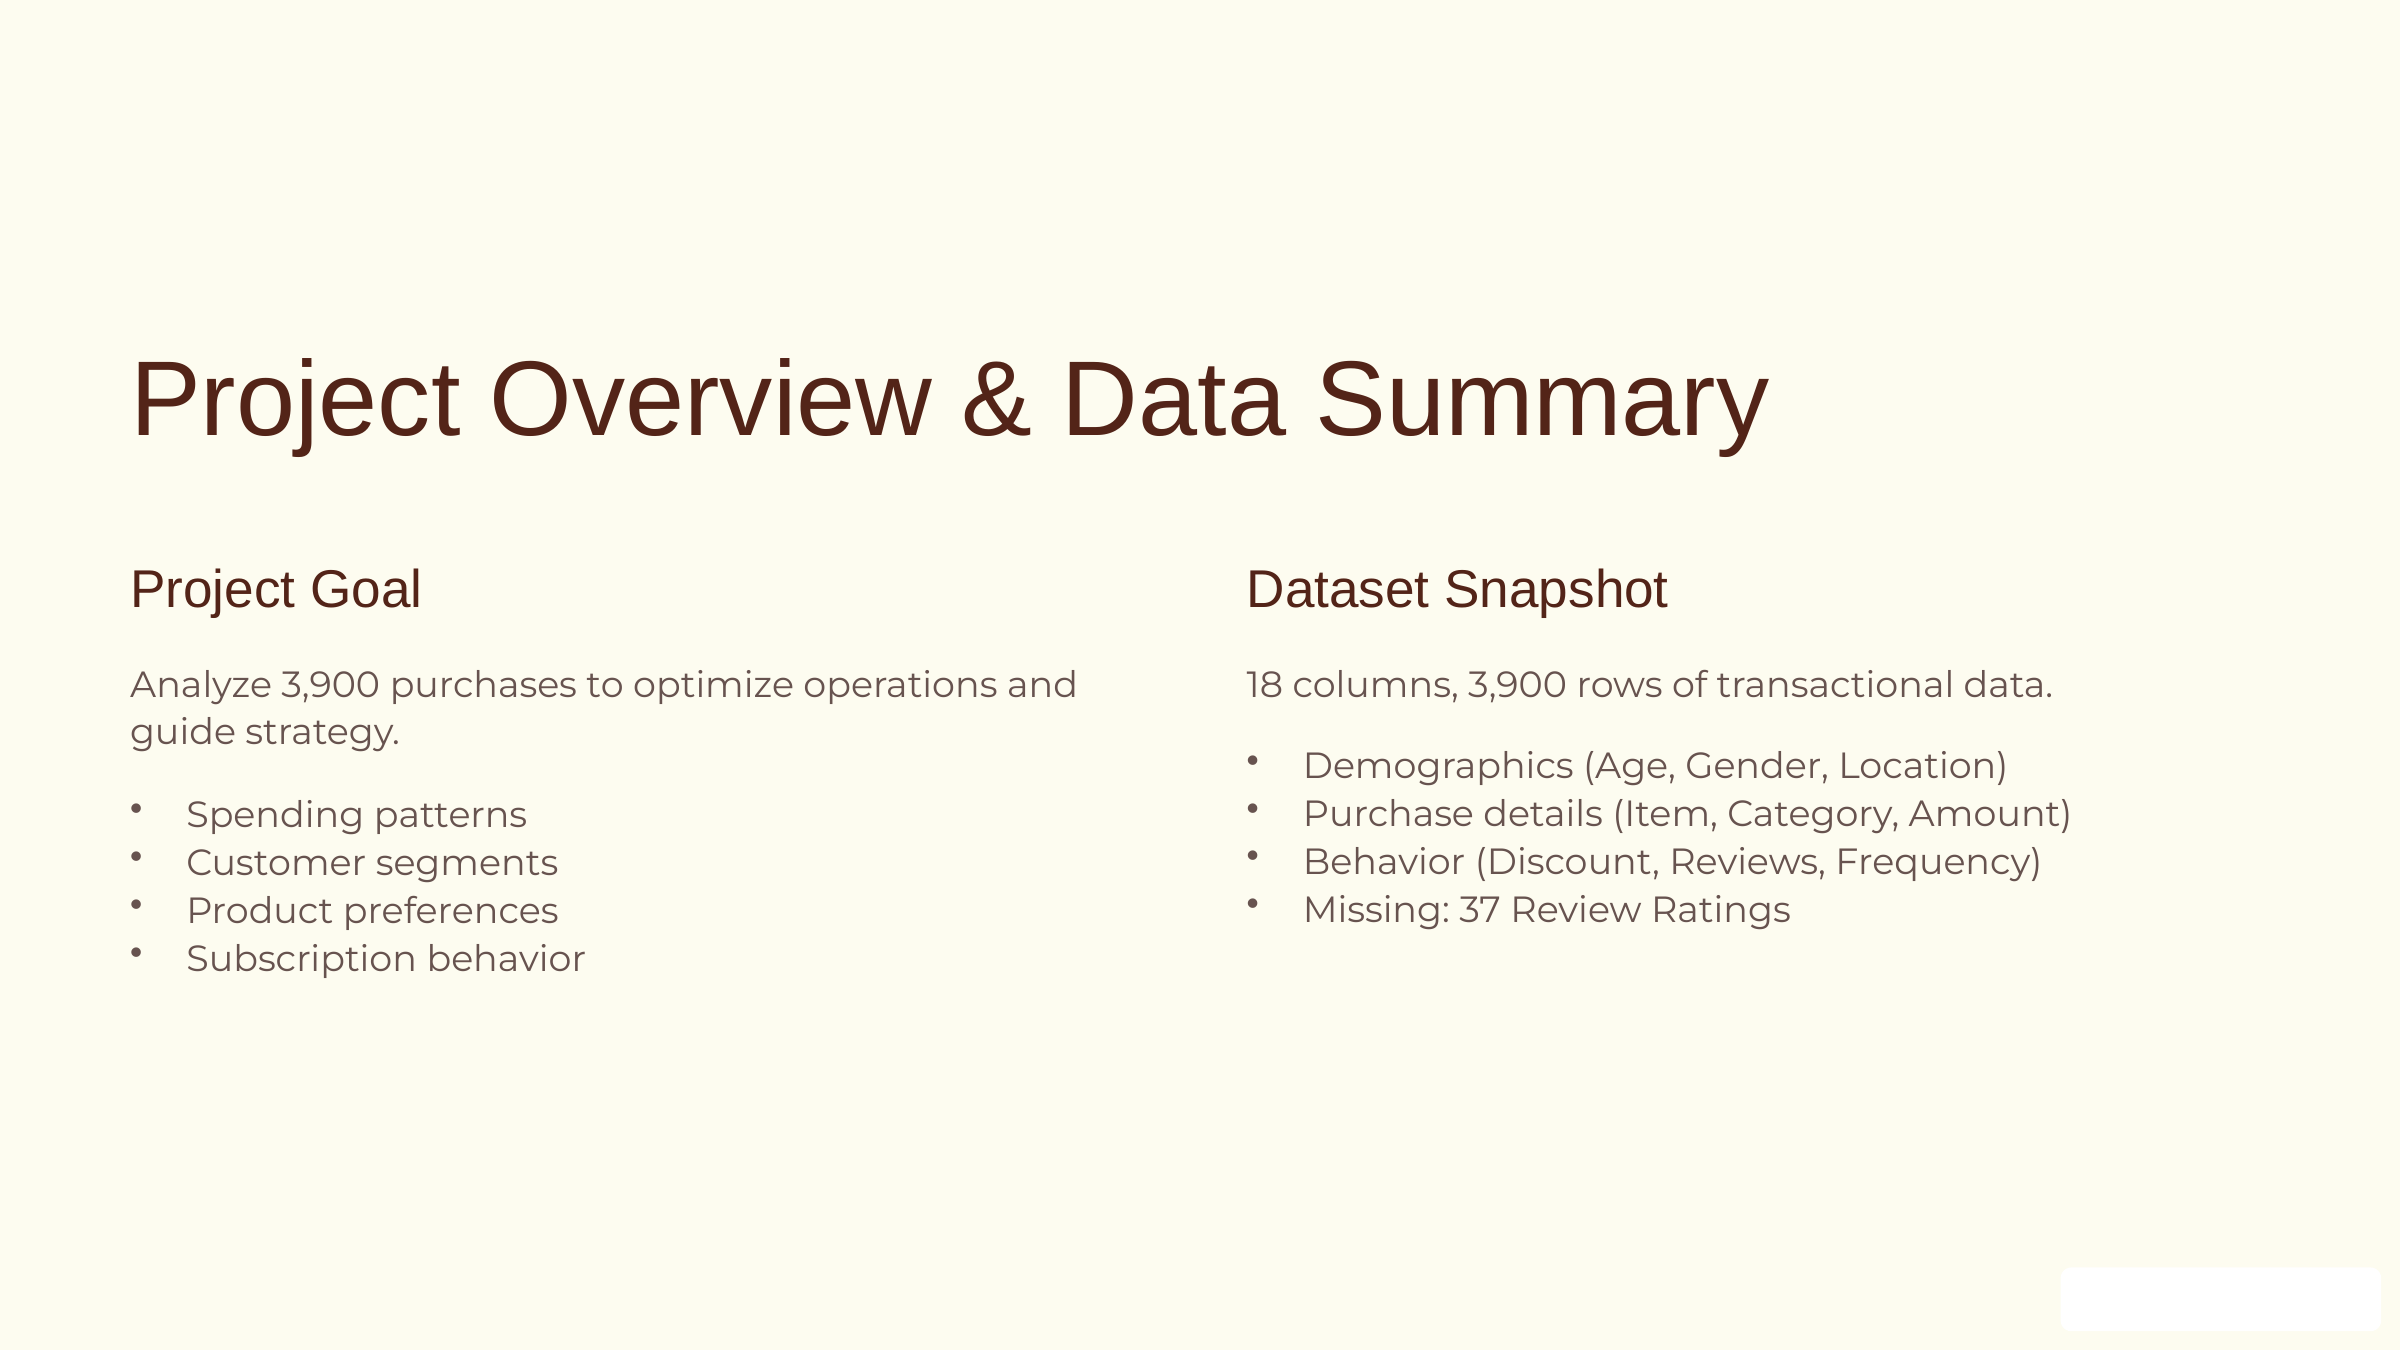

Project Overview & Data Summary
Project Goal
Dataset Snapshot
Analyze 3,900 purchases to optimize operations and guide strategy.
18 columns, 3,900 rows of transactional data.
Demographics (Age, Gender, Location)
Purchase details (Item, Category, Amount)
Behavior (Discount, Reviews, Frequency)
Missing: 37 Review Ratings
Spending patterns
Customer segments
Product preferences
Subscription behavior